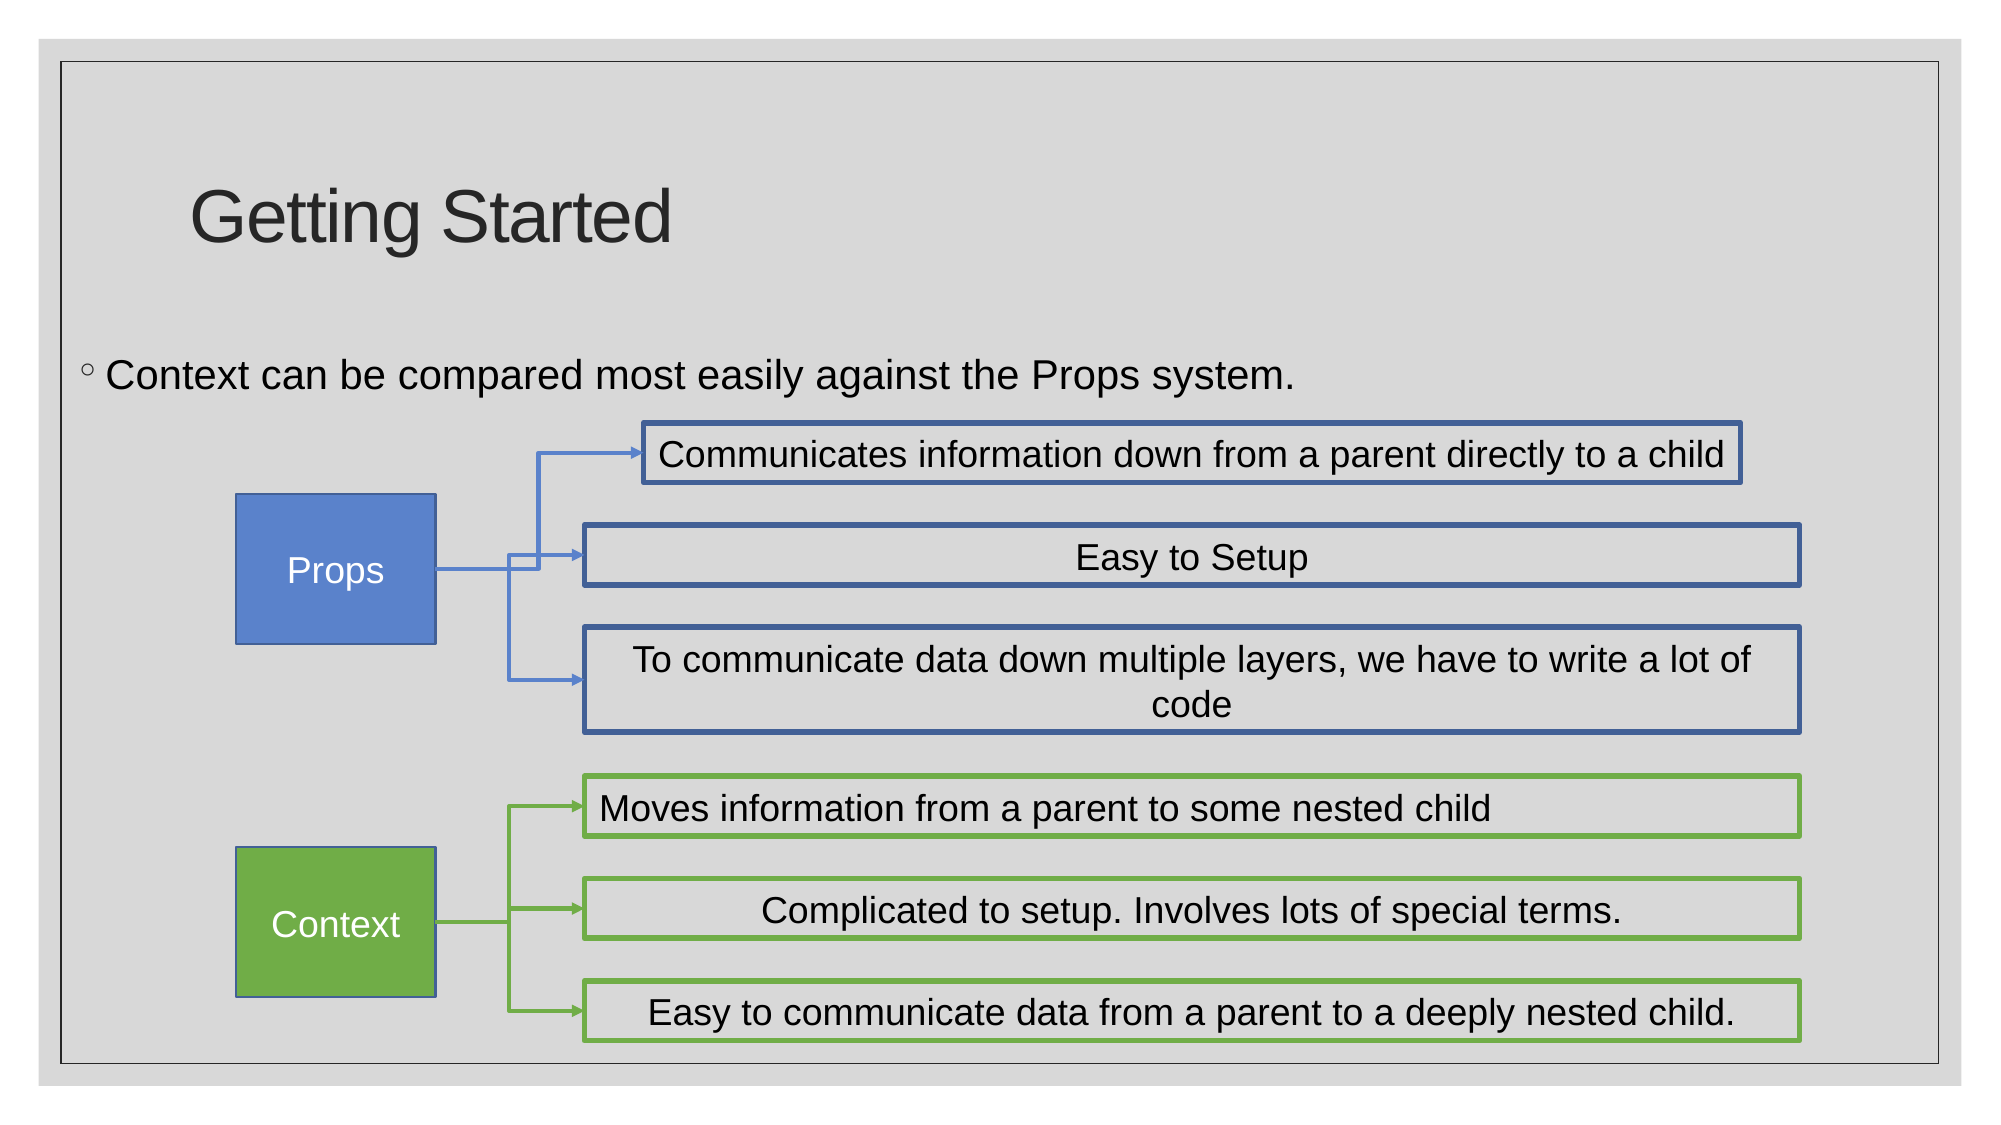

# Getting Started
Context can be compared most easily against the Props system.

Communicates information down from a parent directly to a child
Props
Easy to Setup
To communicate data down multiple layers, we have to write a lot of code
Moves information from a parent to some nested child
Context
Complicated to setup. Involves lots of special terms.
Easy to communicate data from a parent to a deeply nested child.